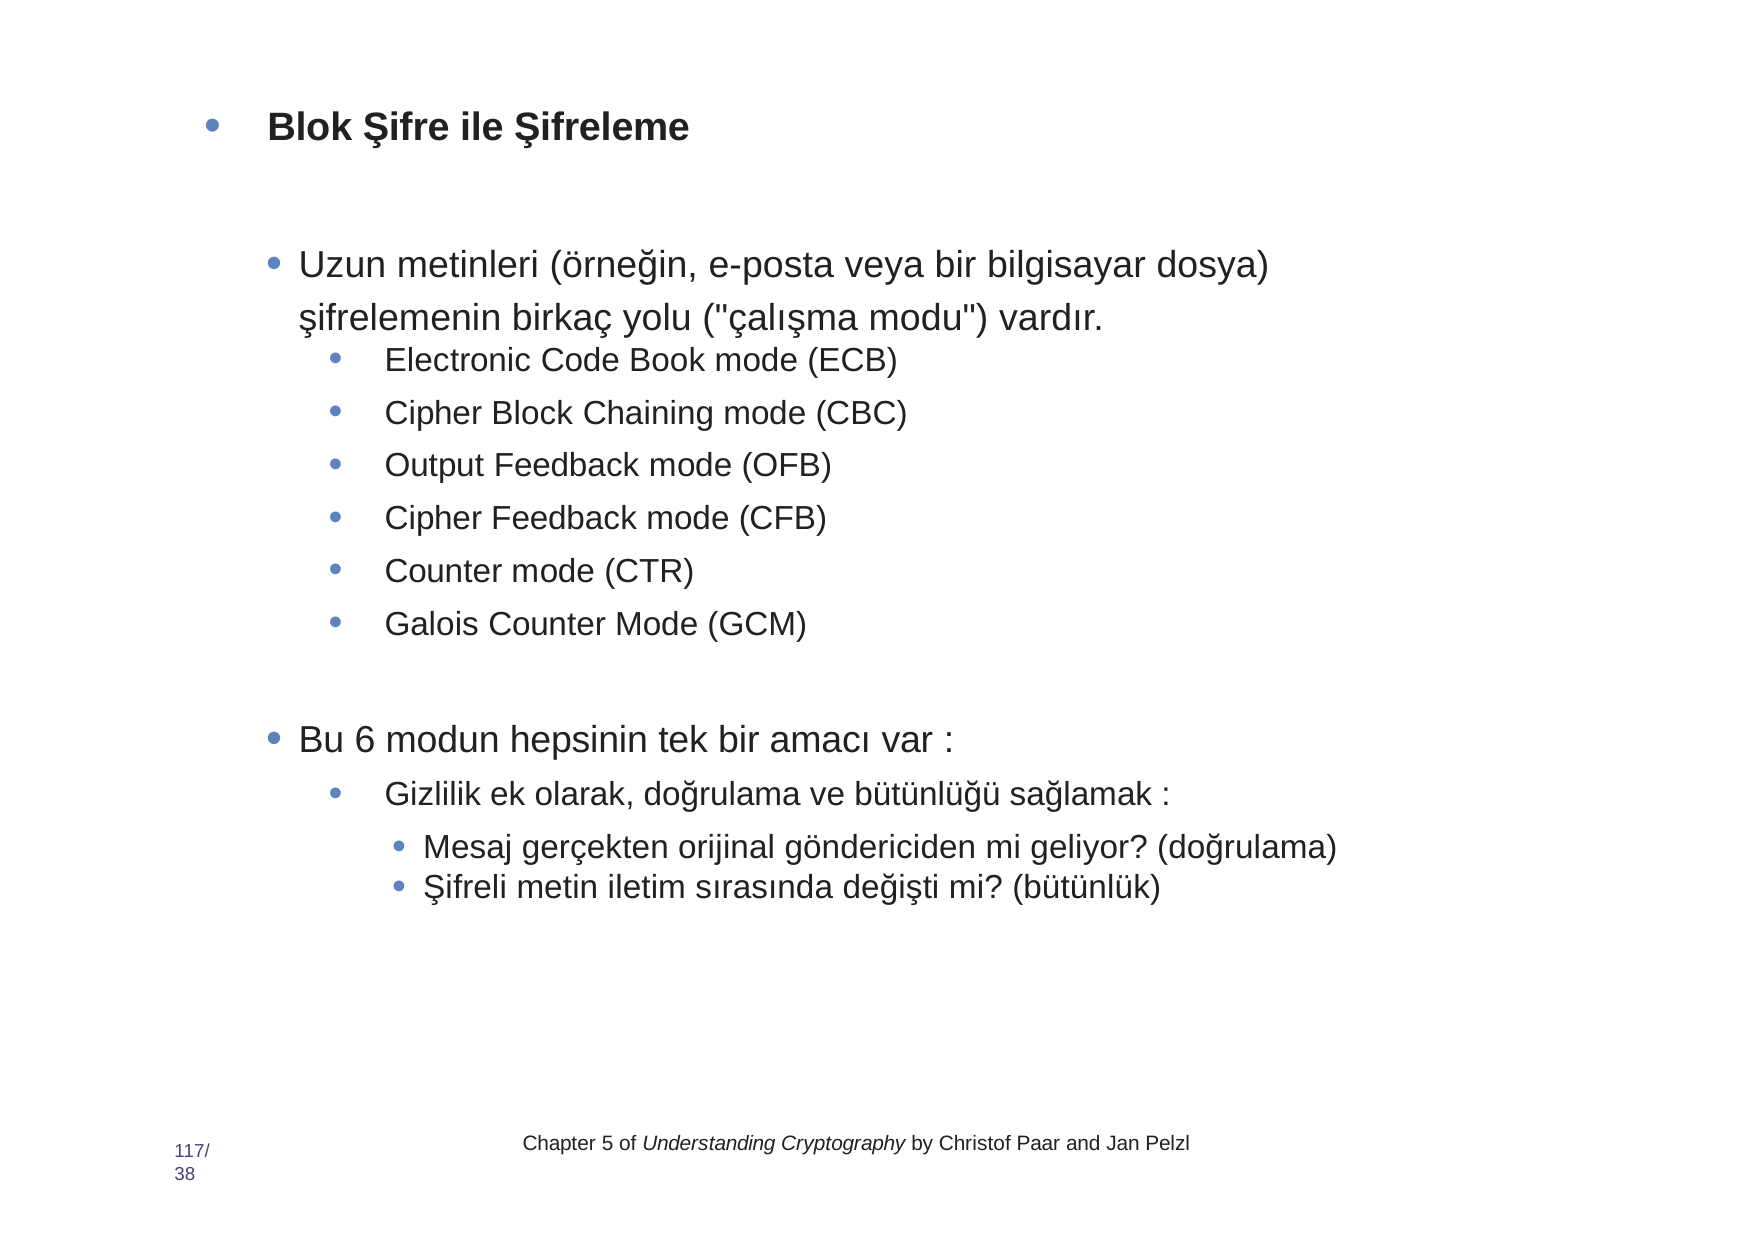

Blok Şifre ile Şifreleme
Uzun metinleri (örneğin, e-posta veya bir bilgisayar dosya) şifrelemenin birkaç yolu ("çalışma modu") vardır.
Electronic Code Book mode (ECB)

Cipher Block Chaining mode (CBC)

Output Feedback mode (OFB)

Cipher Feedback mode (CFB)

Counter mode (CTR)

Galois Counter Mode (GCM)

Bu 6 modun hepsinin tek bir amacı var :

Gizlilik ek olarak, doğrulama ve bütünlüğü sağlamak :

Mesaj gerçekten orijinal göndericiden mi geliyor? (doğrulama)
Şifreli metin iletim sırasında değişti mi? (bütünlük)
Chapter 5 of Understanding Cryptography by Christof Paar and Jan Pelzl
117/38